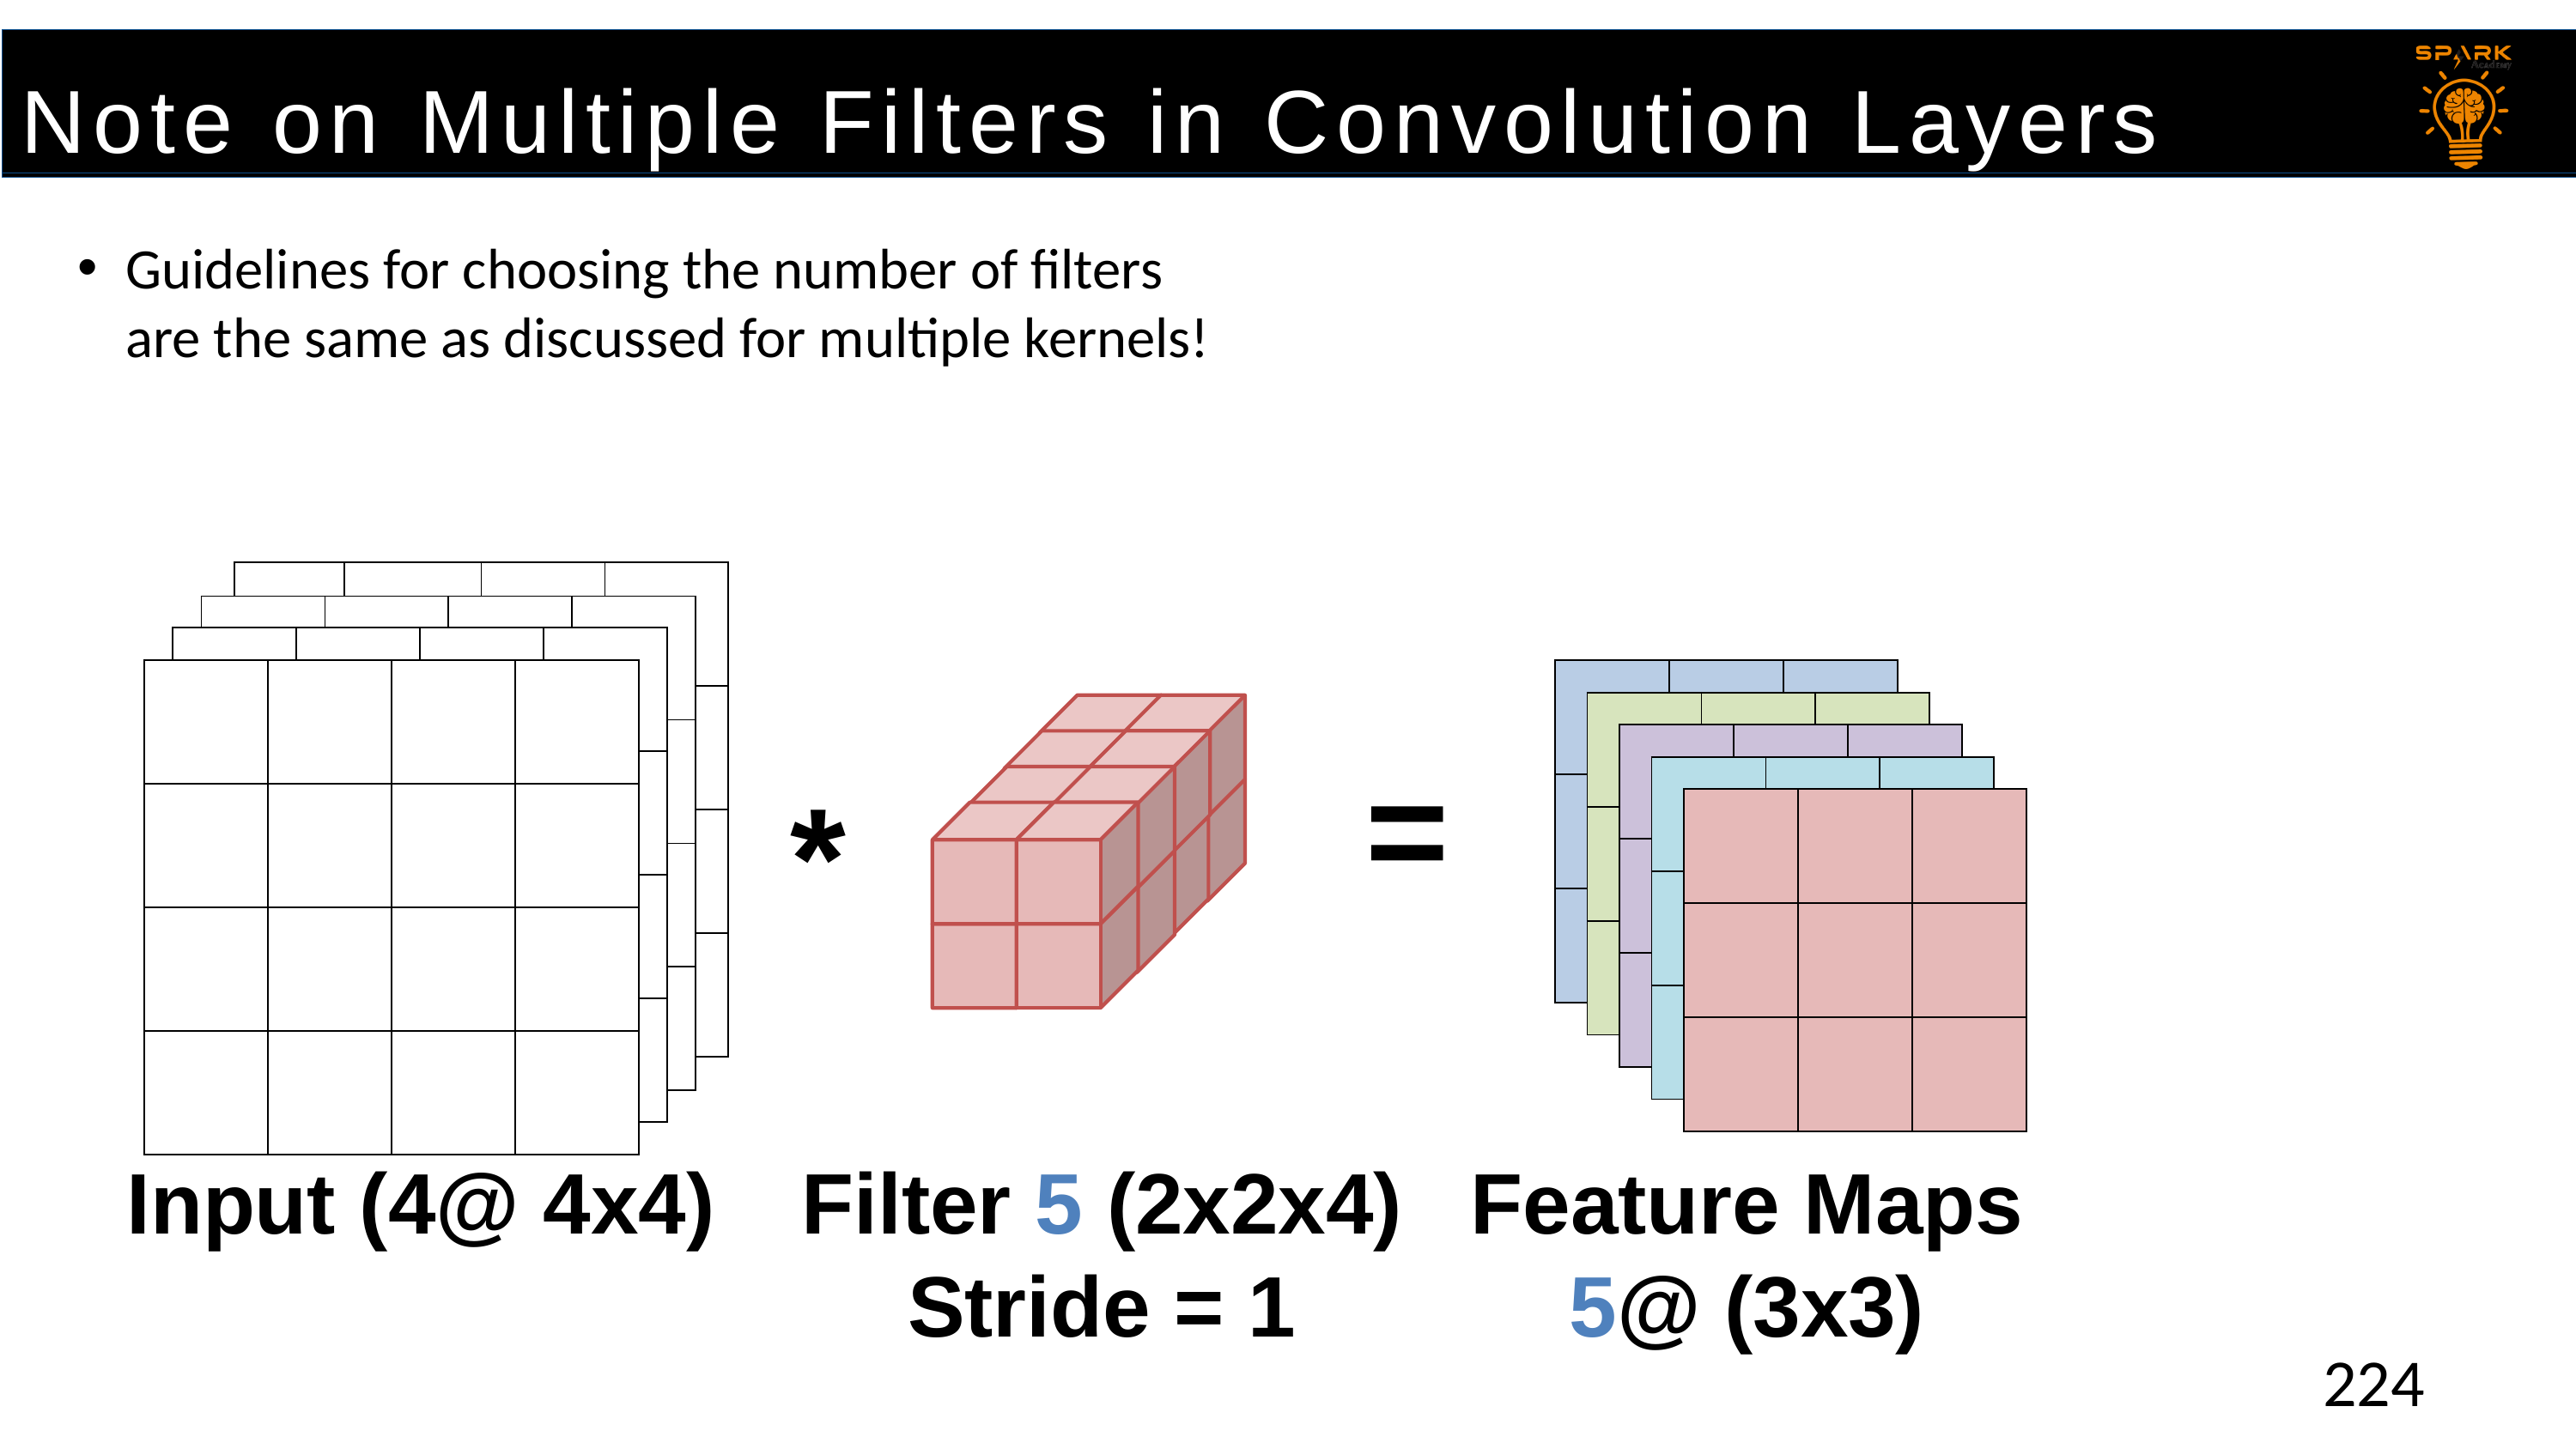

Note on Multiple Filters in Convolution Layers

Guidelines for choosing the number of filters are the same as discussed for multiple kernels!

|  |  |  |  |
| --- | --- | --- | --- |
|  |  |  |  |
|  |  |  |  |
|  |  |  |  |
|  |  |  |  |
| --- | --- | --- | --- |
|  |  |  |  |
|  |  |  |  |
|  |  |  |  |
|  |  |  |  |
| --- | --- | --- | --- |
|  |  |  |  |
|  |  |  |  |
|  |  |  |  |
|  |  |  |  |
| --- | --- | --- | --- |
|  |  |  |  |
|  |  |  |  |
|  |  |  |  |
|  |  |  |
| --- | --- | --- |
|  |  |  |
|  |  |  |
|  |  |  |
| --- | --- | --- |
|  |  |  |
|  |  |  |

|  |  |  |
| --- | --- | --- |
|  |  |  |
|  |  |  |
=
|  |  |  |
| --- | --- | --- |
|  |  |  |
|  |  |  |
*
|  |  |  |
| --- | --- | --- |
|  |  |  |
|  |  |  |
Input (4@ 4x4)
Filter 5 (2x2x4)
Stride = 1
Feature Maps 5@ (3x3)
224
224